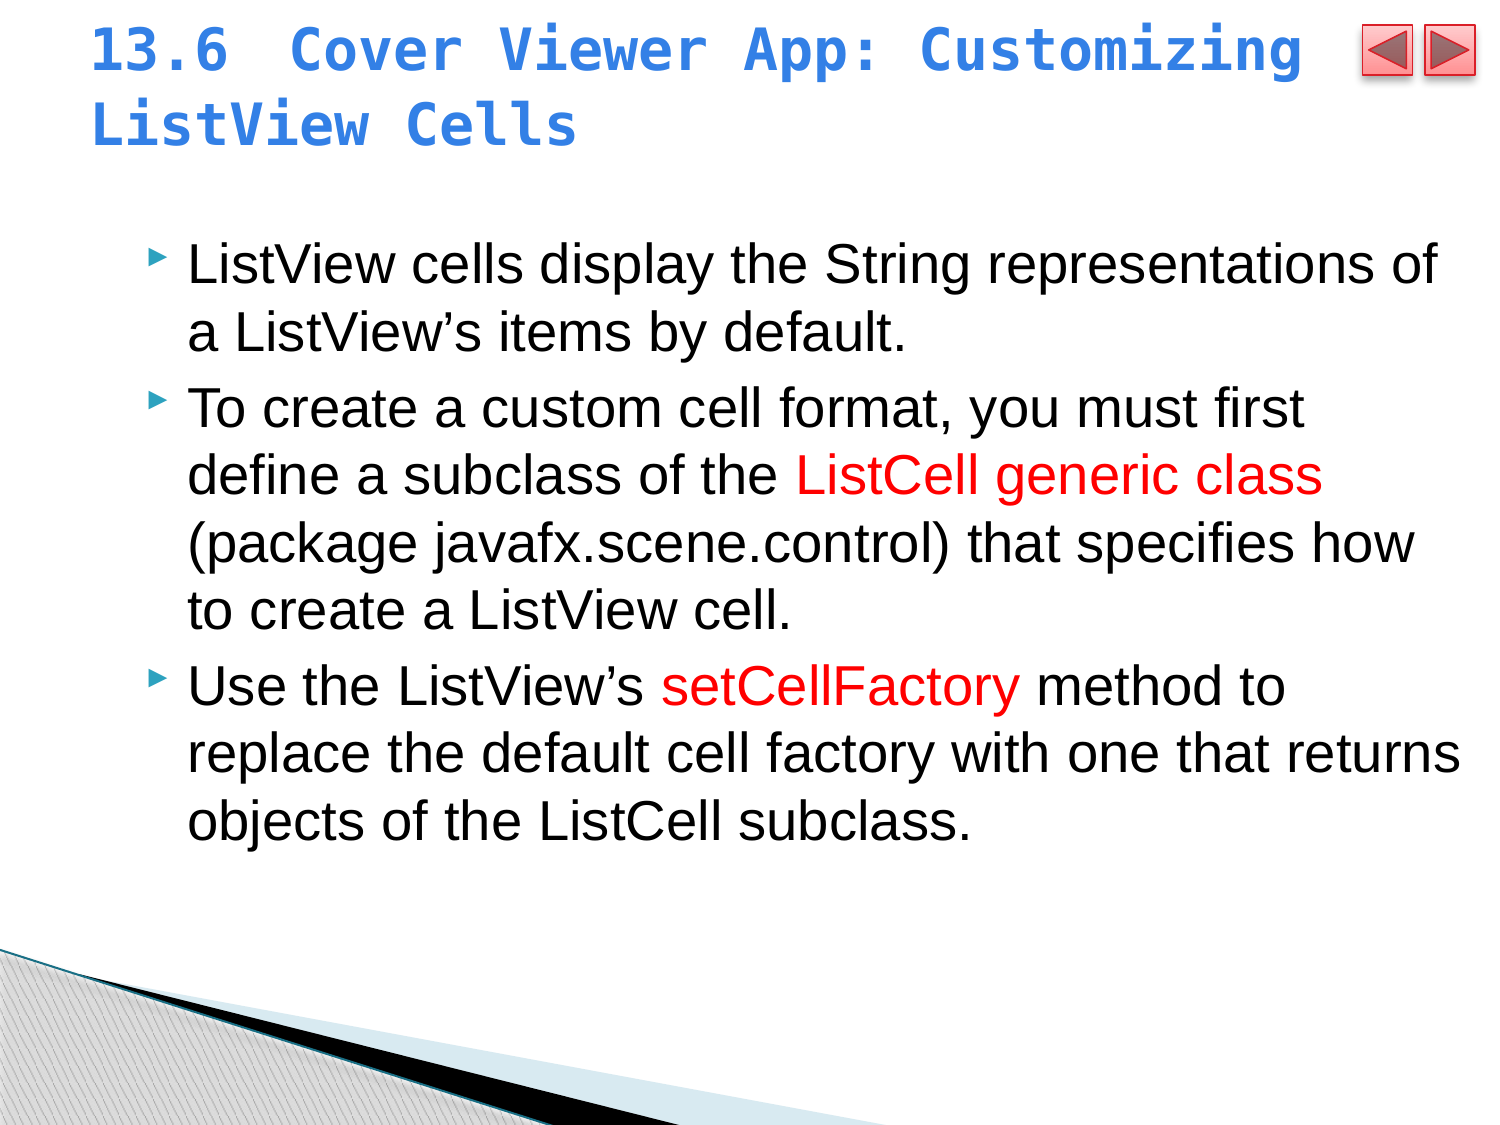

# 13.6  Cover Viewer App: Customizing ListView Cells
ListView cells display the String representations of a ListView’s items by default.
To create a custom cell format, you must first define a subclass of the ListCell generic class (package javafx.scene.control) that specifies how to create a ListView cell.
Use the ListView’s setCellFactory method to replace the default cell factory with one that returns objects of the ListCell subclass.